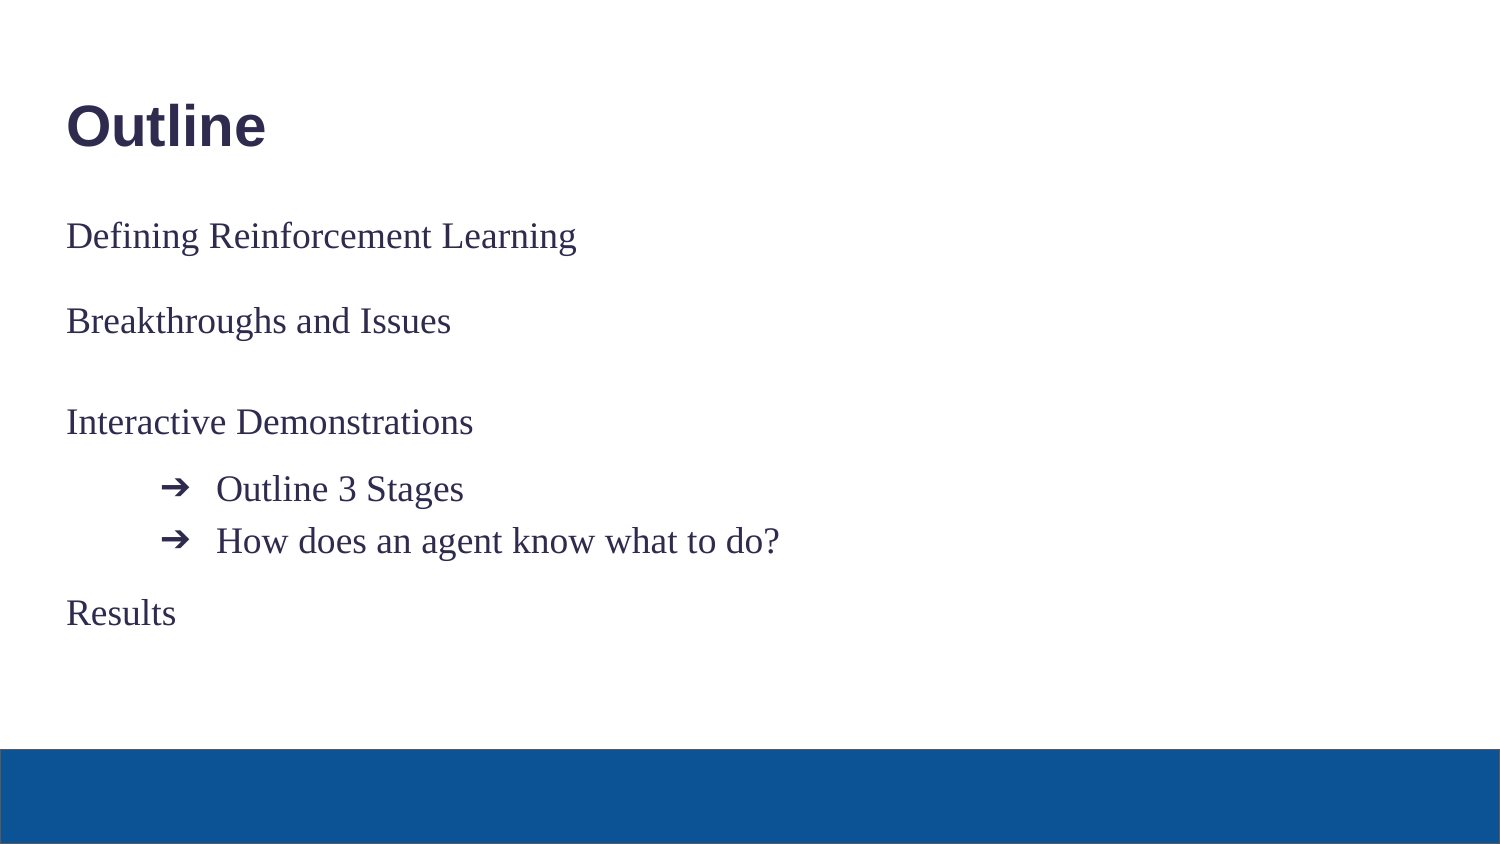

# Outline
Defining Reinforcement Learning
Breakthroughs and Issues
Interactive Demonstrations
Outline 3 Stages
How does an agent know what to do?
Results